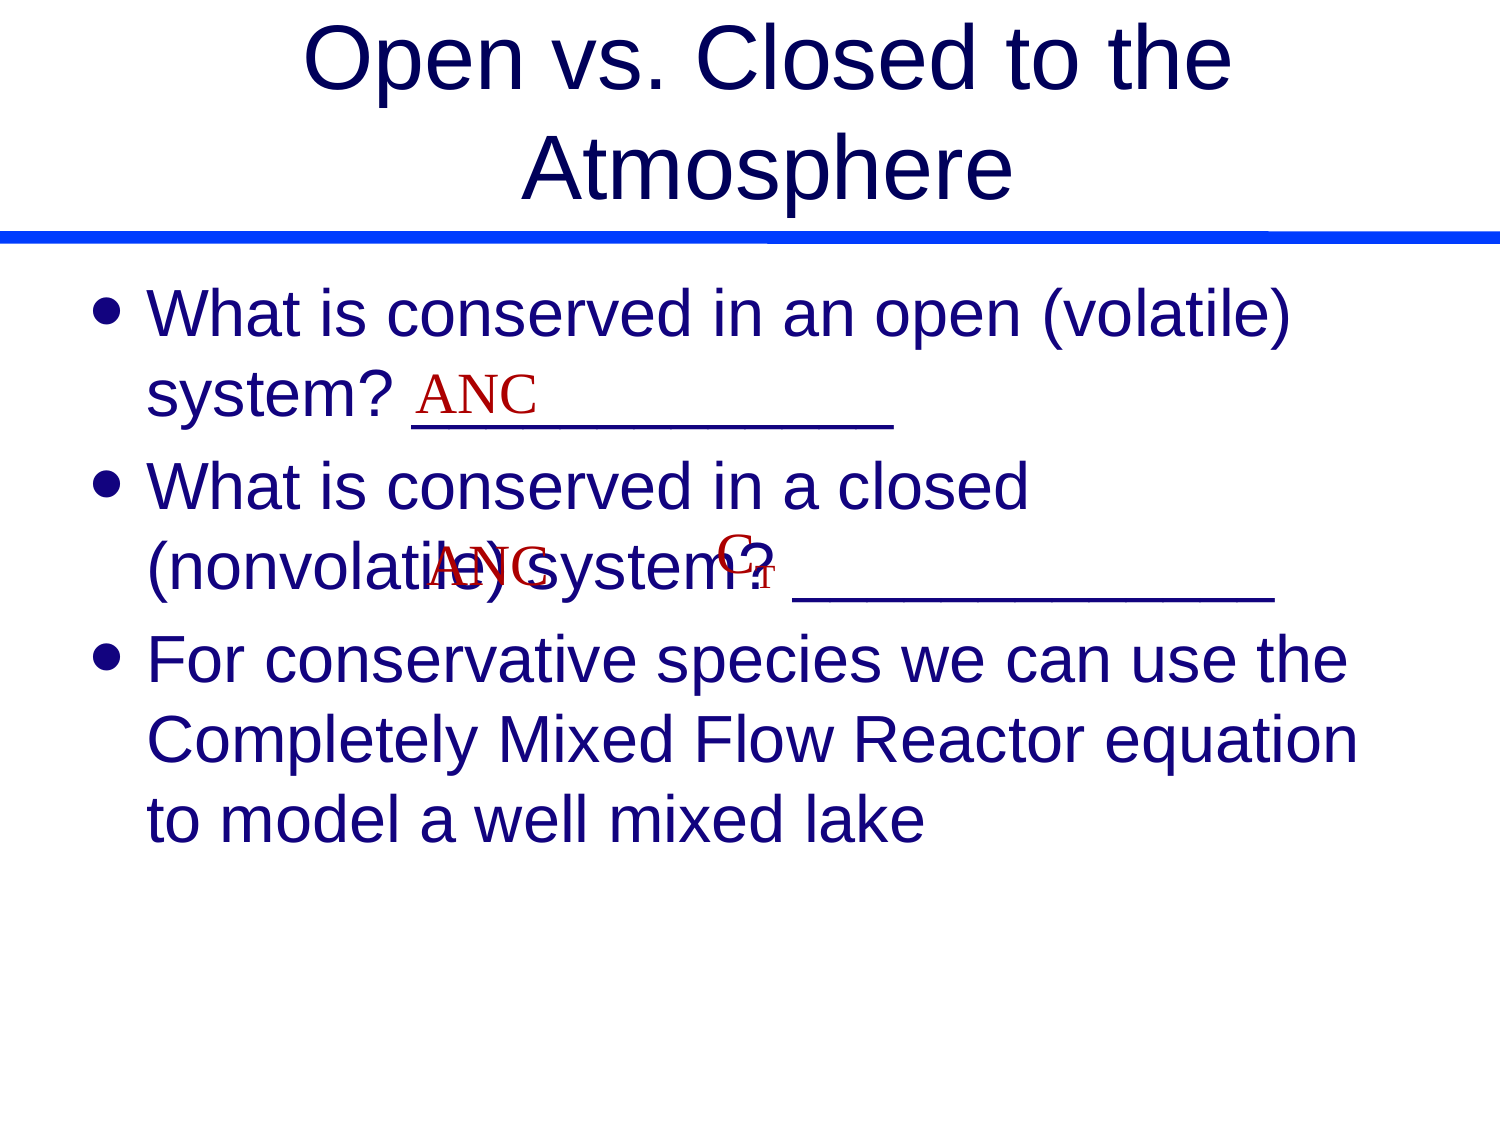

# Open vs. Closed to the Atmosphere
What is conserved in an open (volatile) system? _____________
What is conserved in a closed (nonvolatile) system? _____________
For conservative species we can use the Completely Mixed Flow Reactor equation to model a well mixed lake
ANC
CT
ANC